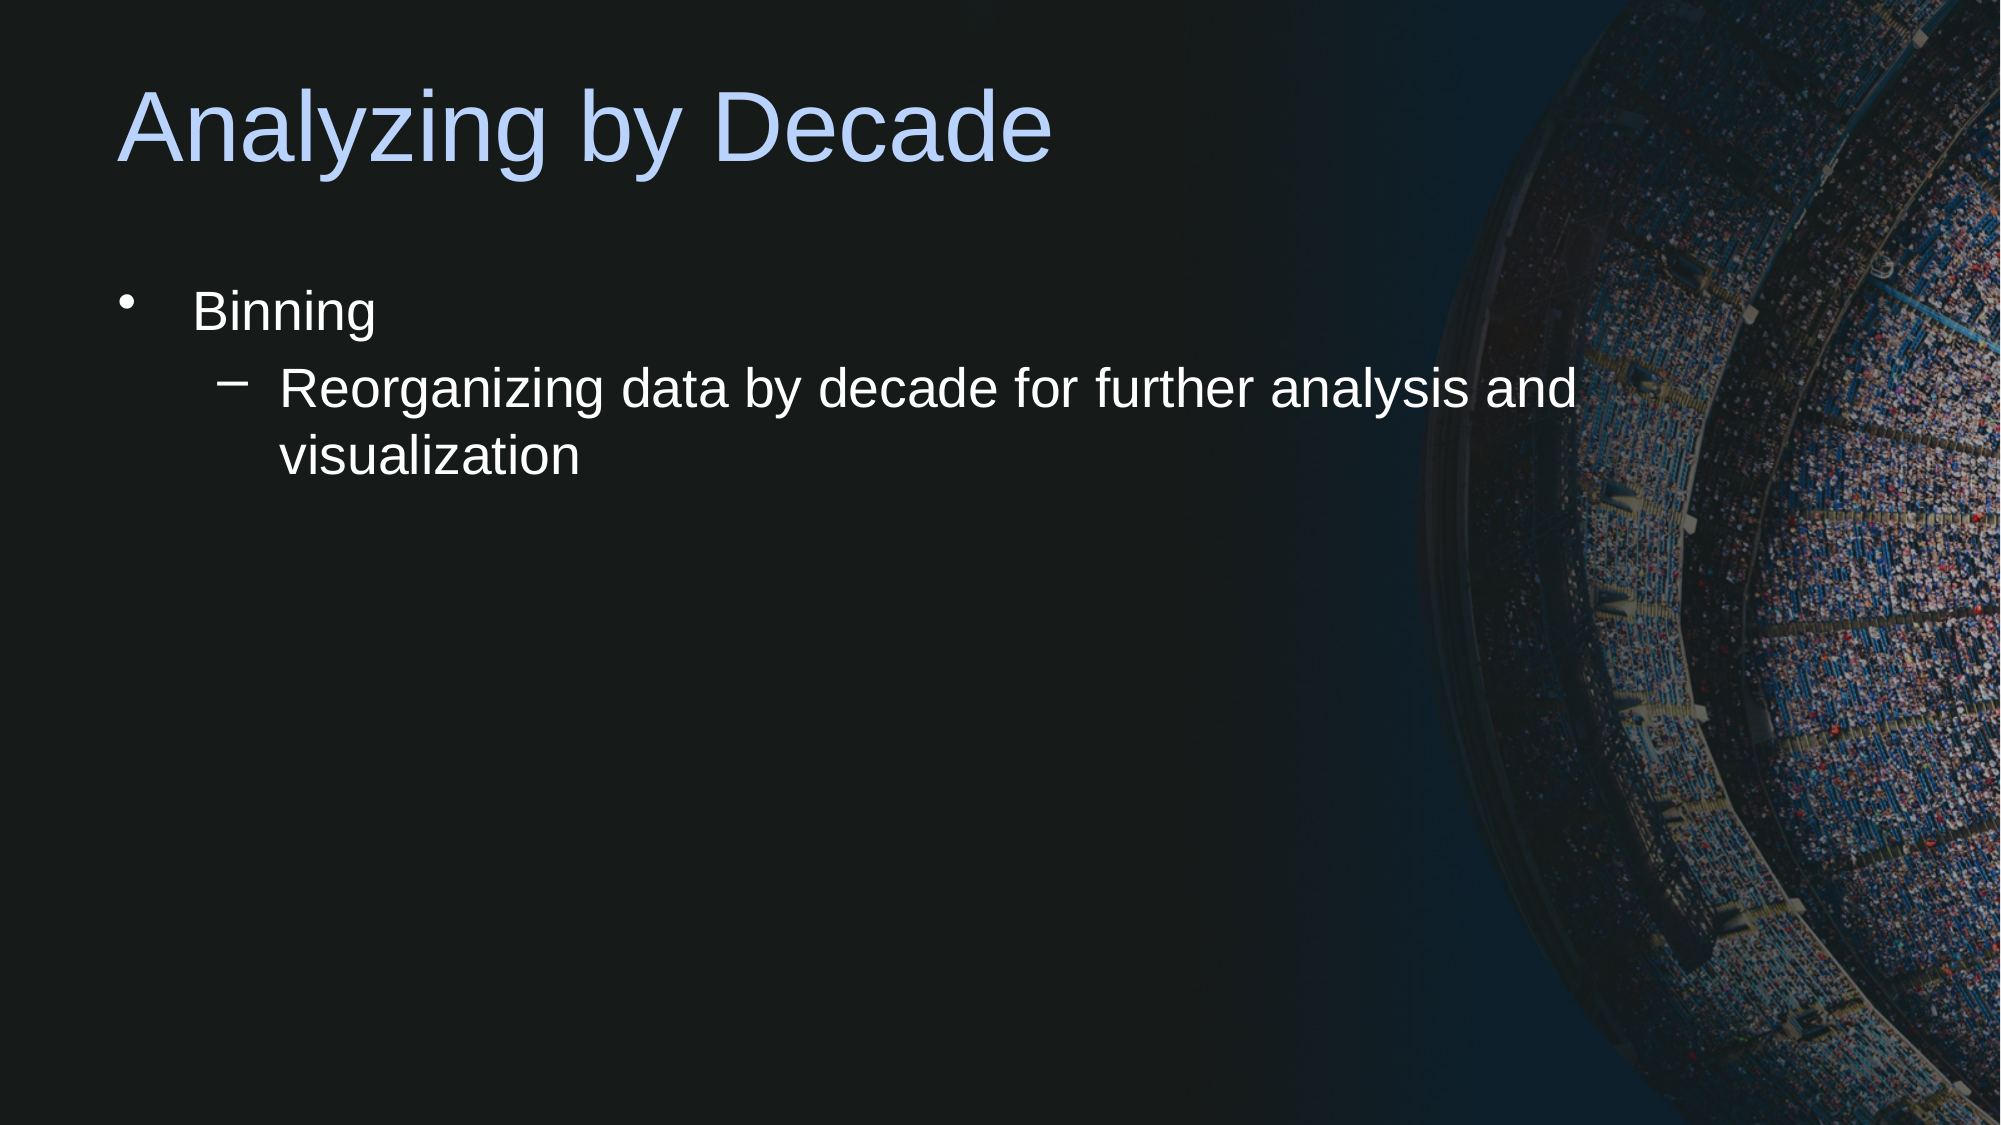

# Analyzing by Decade
Binning
Reorganizing data by decade for further analysis and visualization